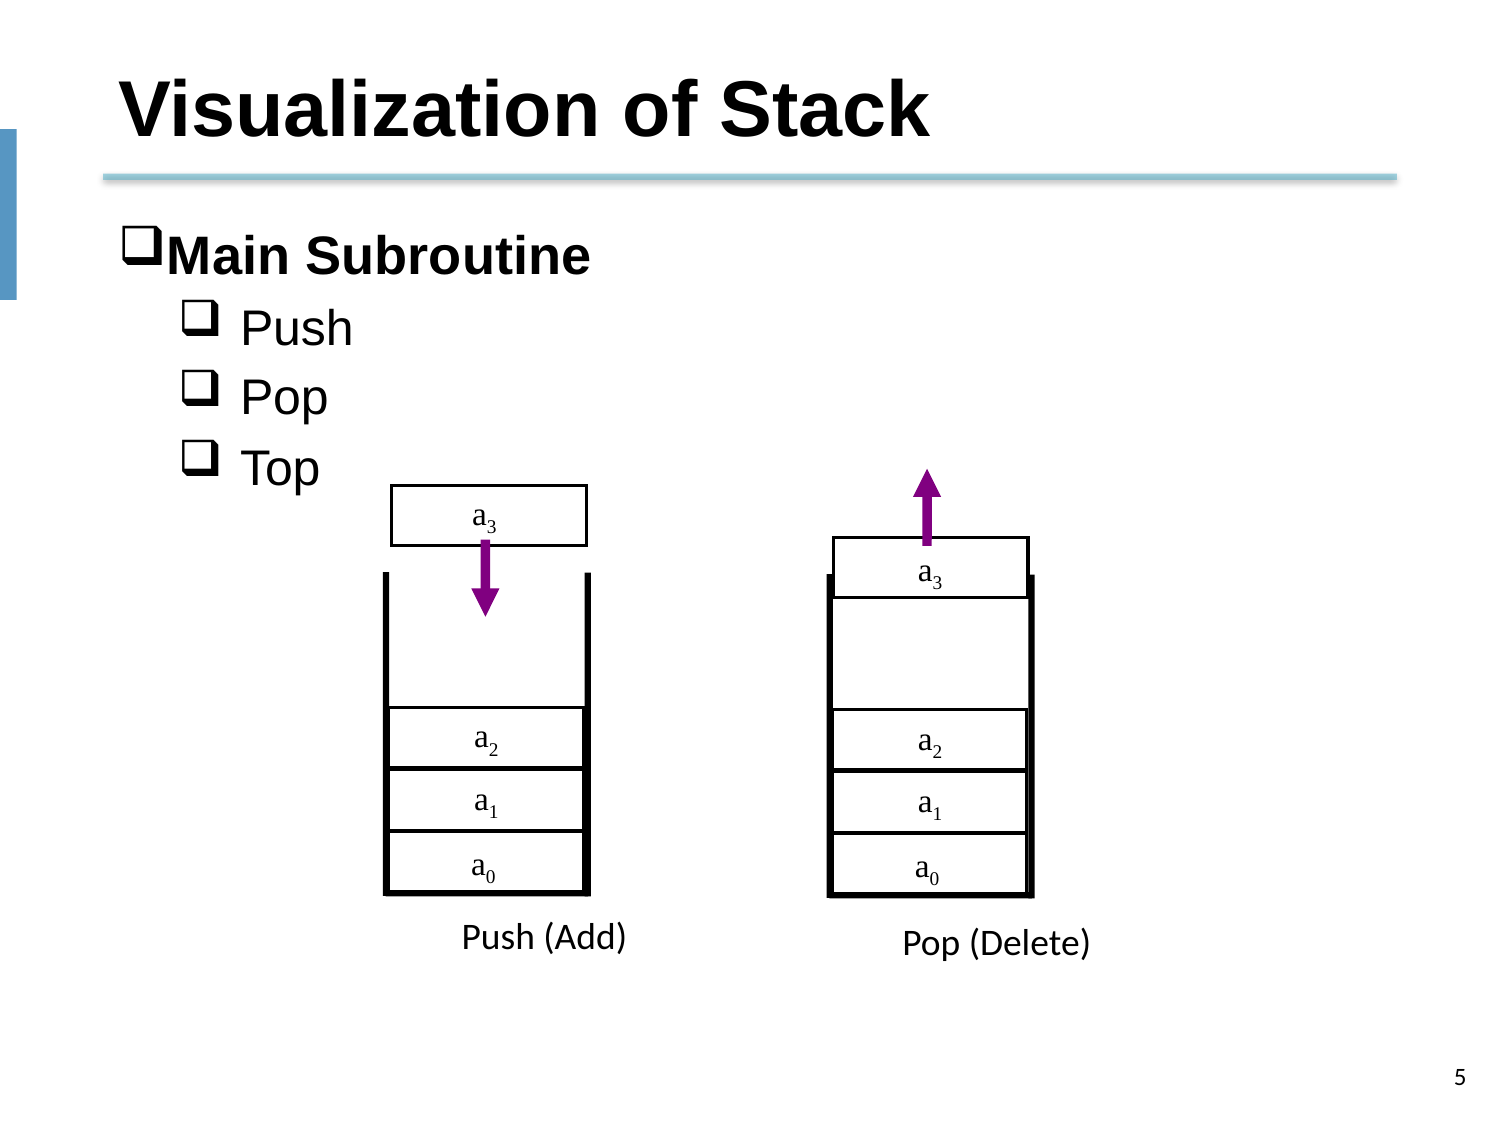

# Visualization of Stack
Main Subroutine
Push
Pop
Top

a3

a3

a2

a2

a1

a1

a0
a0

Push (Add)
Pop (Delete)
5